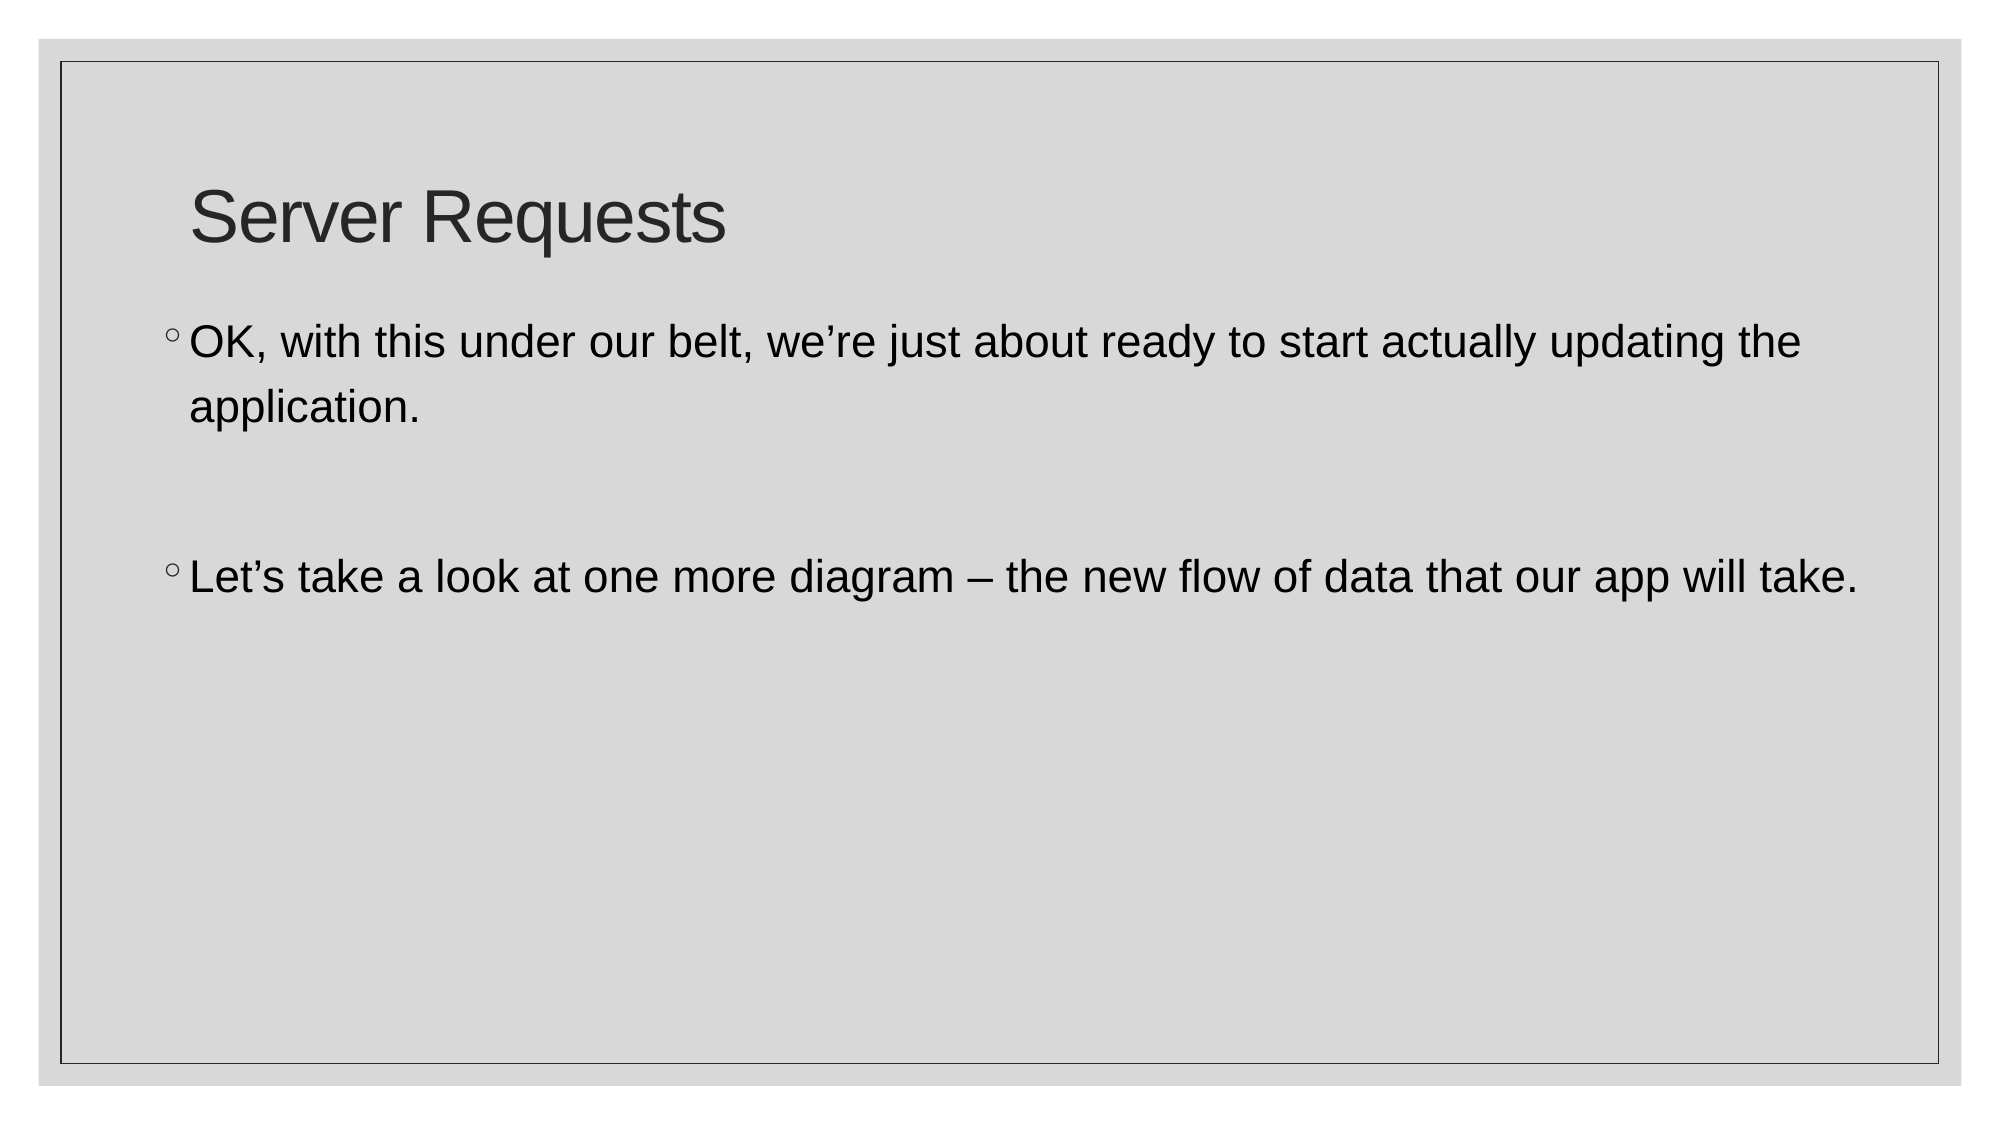

# Server Requests
OK, with this under our belt, we’re just about ready to start actually updating the application.

Let’s take a look at one more diagram – the new flow of data that our app will take.